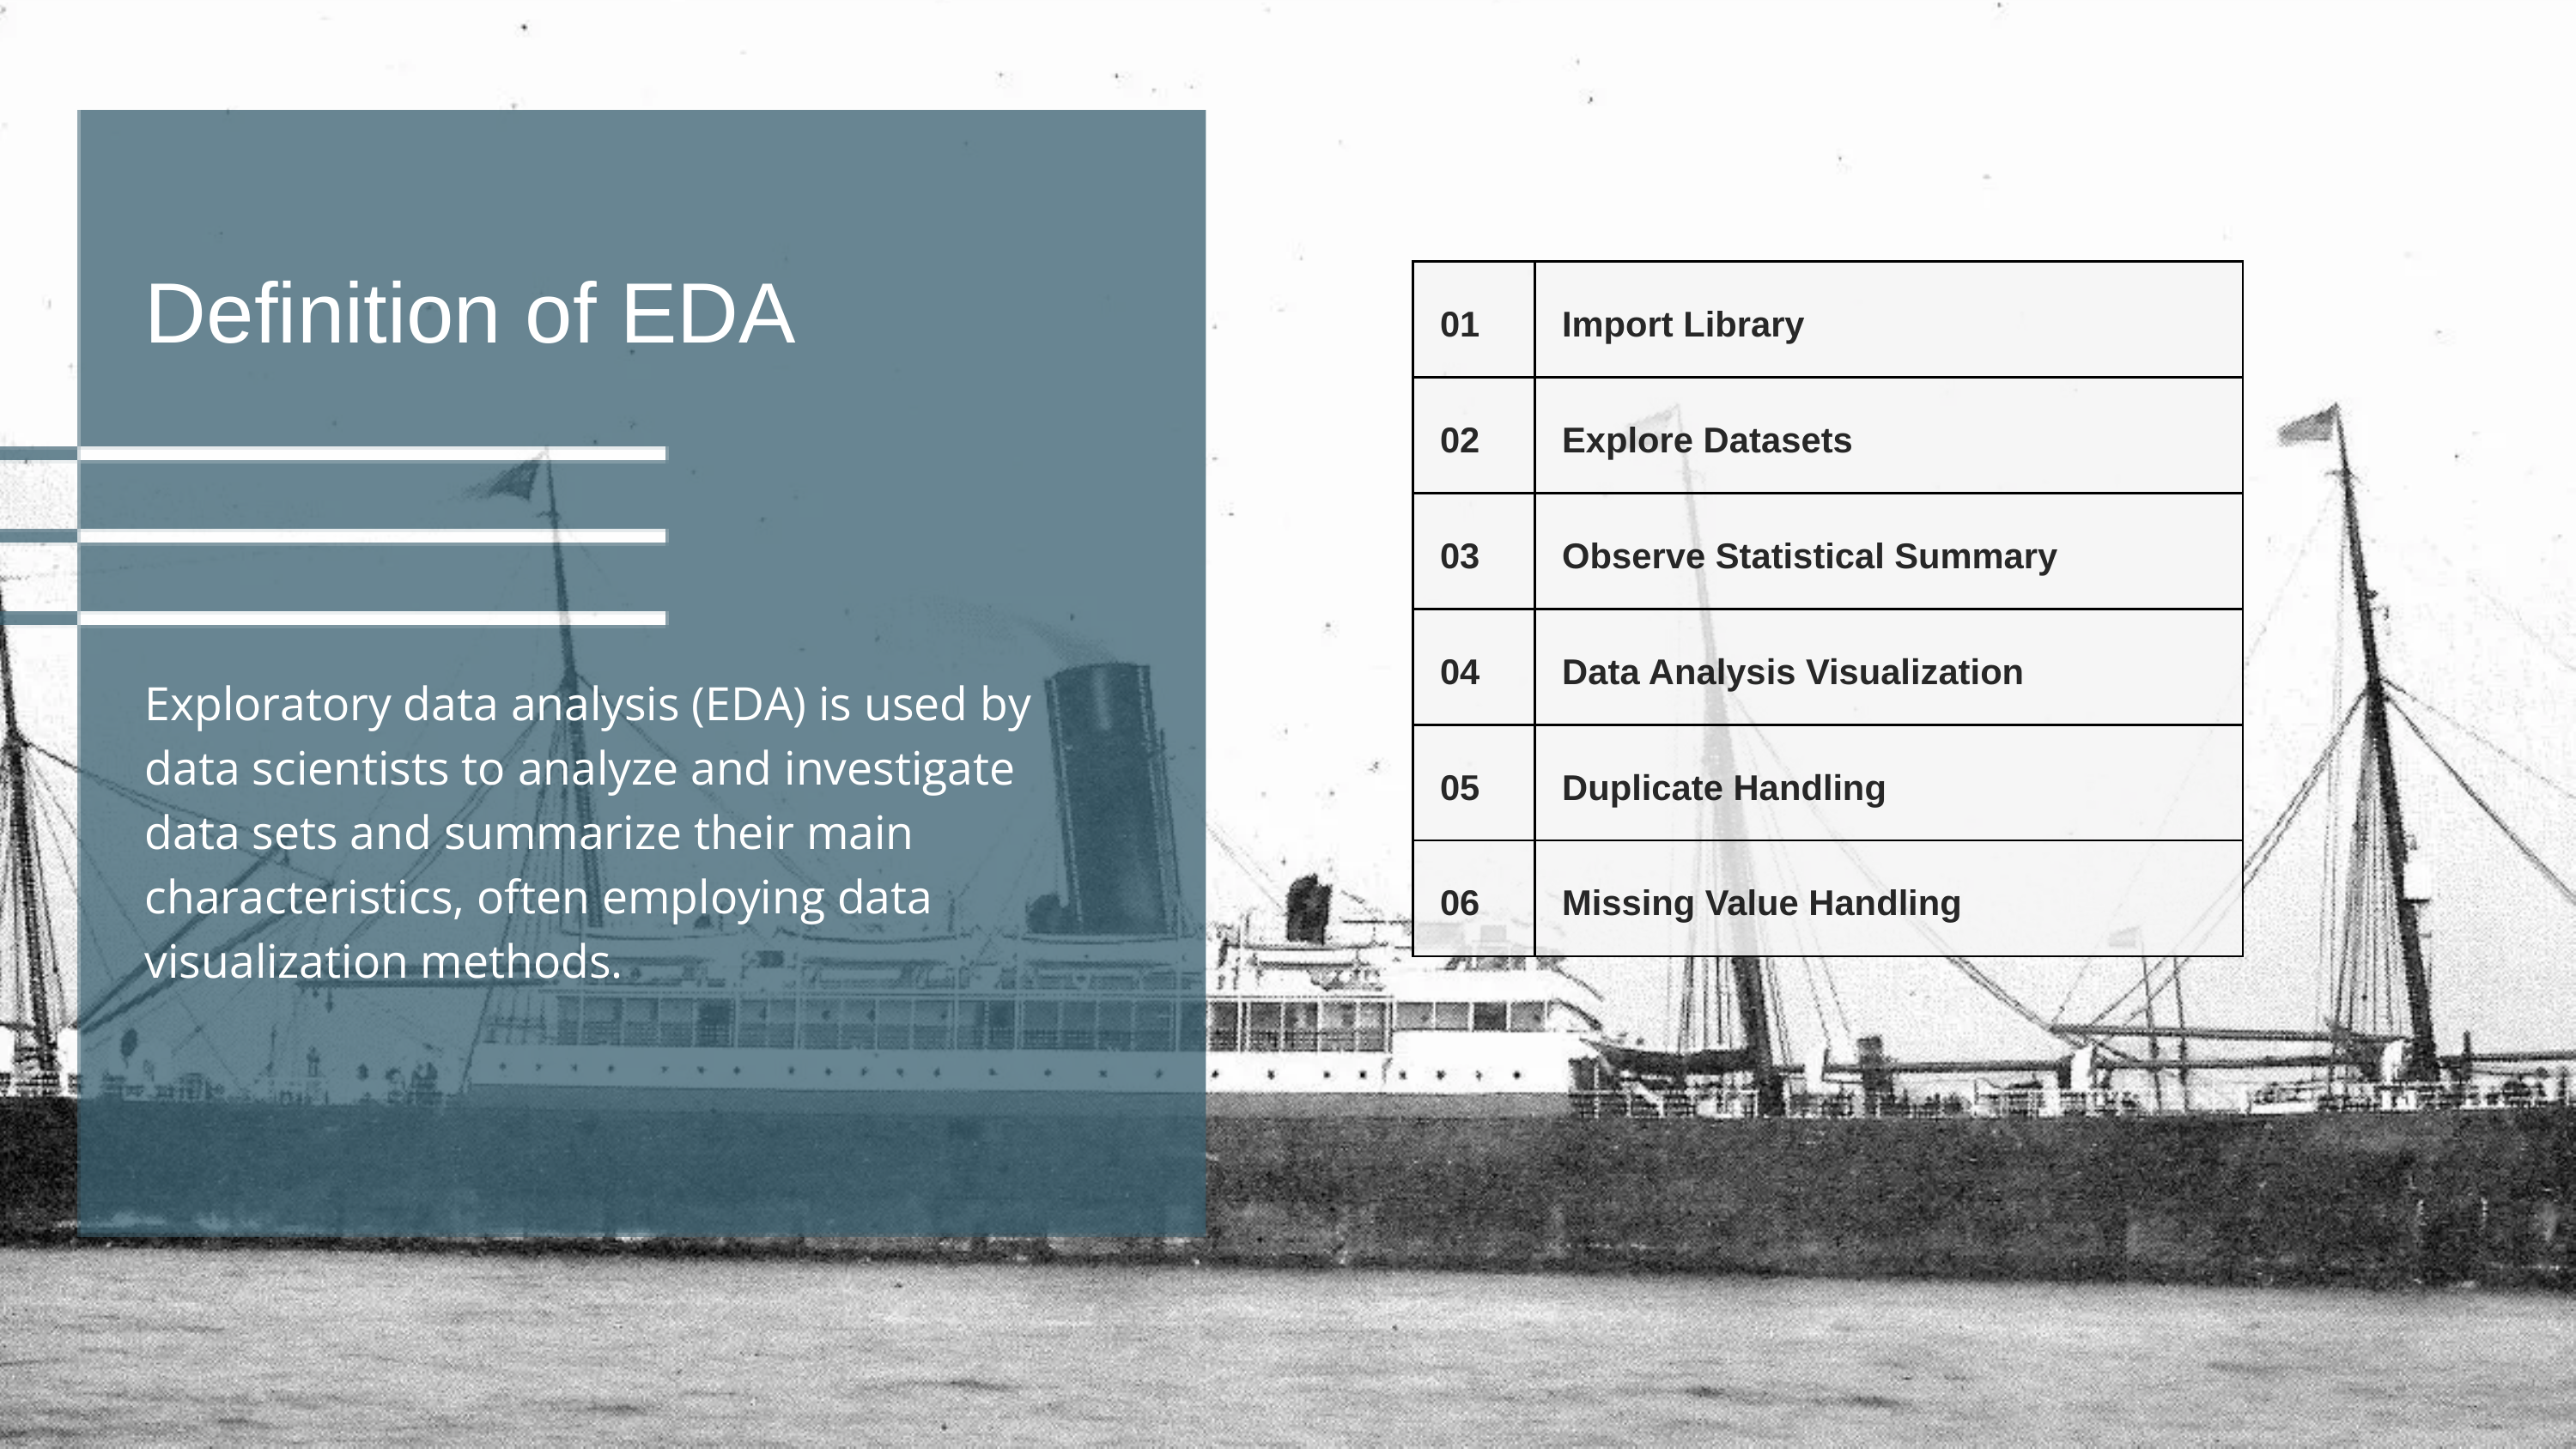

| 01 | Import Library |
| --- | --- |
| 02 | Explore Datasets |
| 03 | Observe Statistical Summary |
| 04 | Data Analysis Visualization |
| 05 | Duplicate Handling |
| 06 | Missing Value Handling |
Definition of EDA
Exploratory data analysis (EDA) is used by data scientists to analyze and investigate data sets and summarize their main characteristics, often employing data visualization methods.